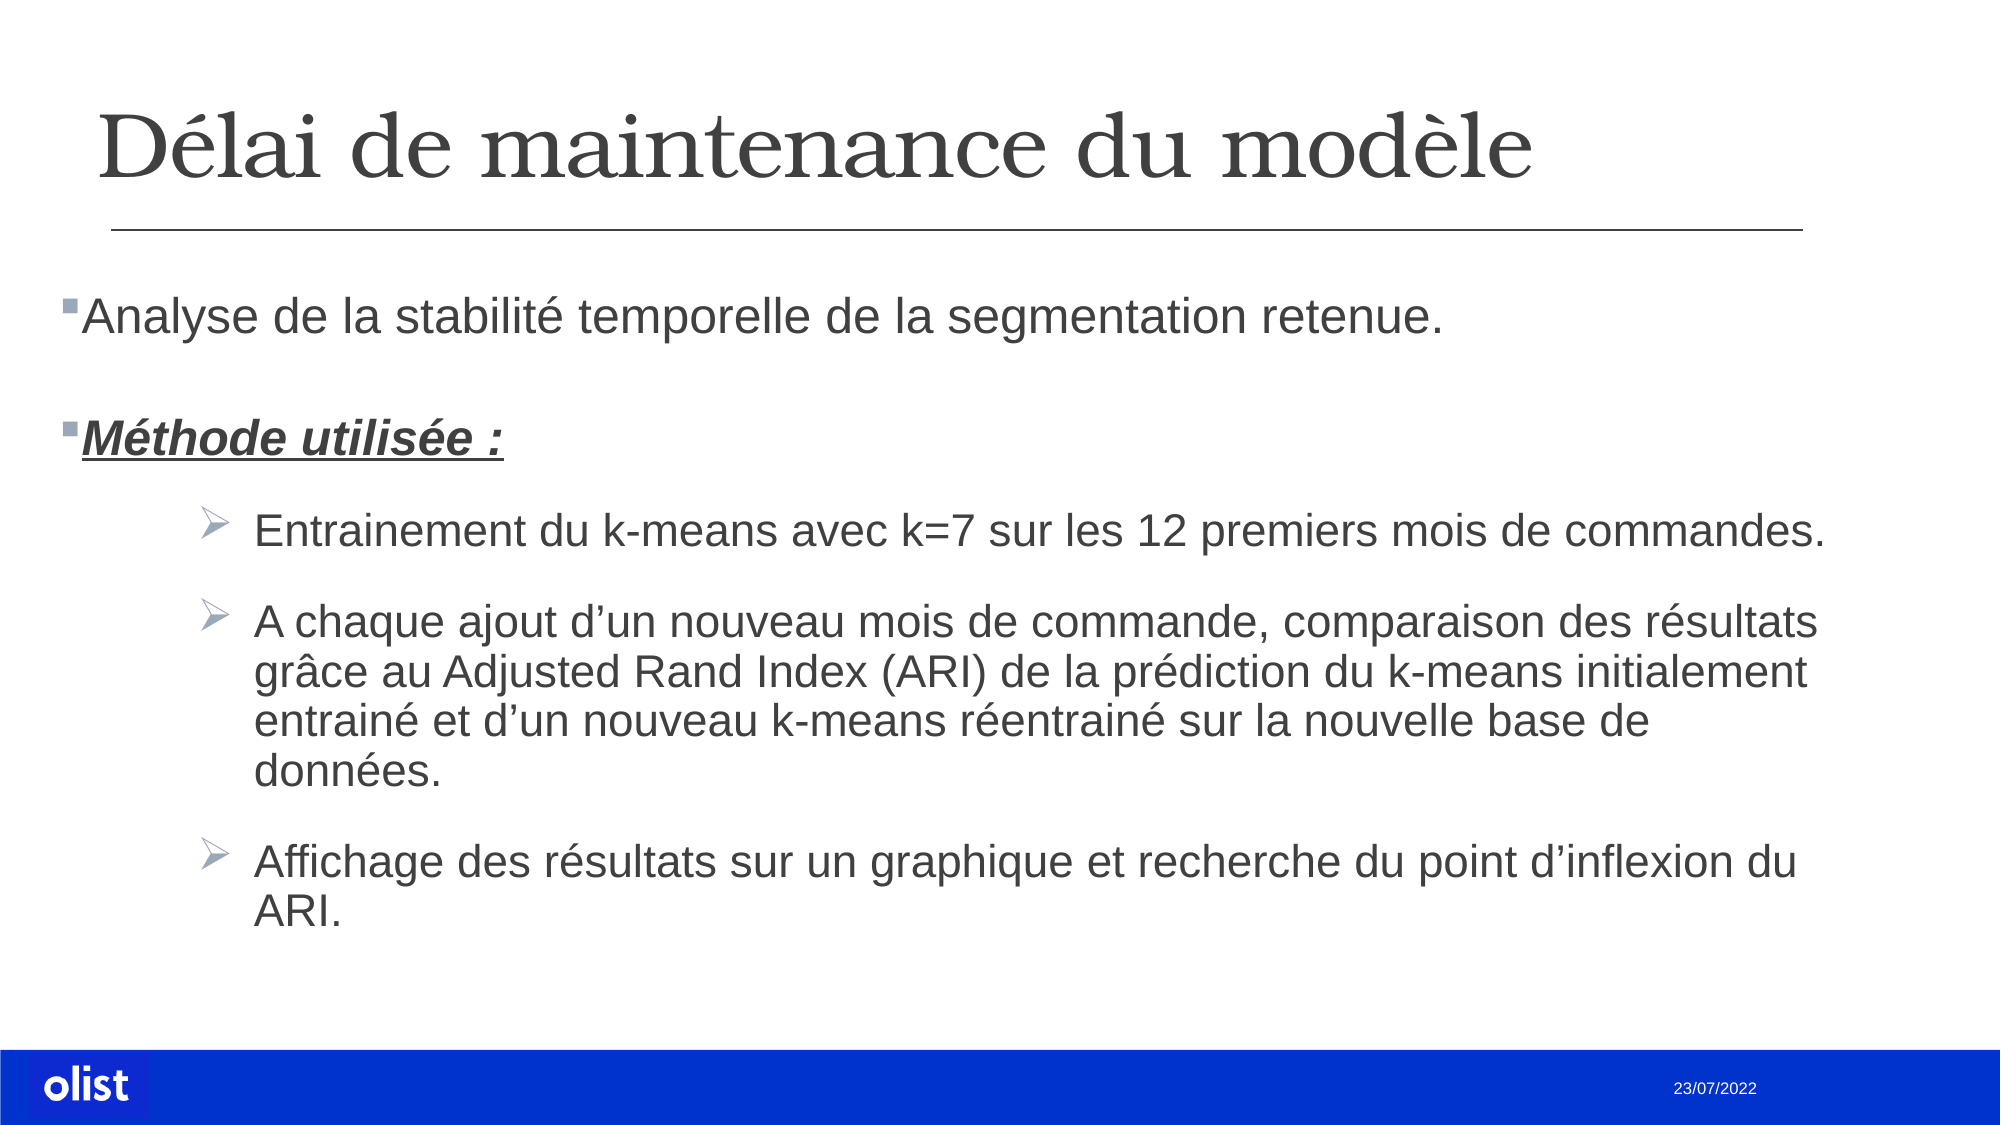

# Délai de maintenance du modèle
Analyse de la stabilité temporelle de la segmentation retenue.
Méthode utilisée :
Entrainement du k-means avec k=7 sur les 12 premiers mois de commandes.
A chaque ajout d’un nouveau mois de commande, comparaison des résultats grâce au Adjusted Rand Index (ARI) de la prédiction du k-means initialement entrainé et d’un nouveau k-means réentrainé sur la nouvelle base de données.
Affichage des résultats sur un graphique et recherche du point d’inflexion du ARI.

23/07/2022